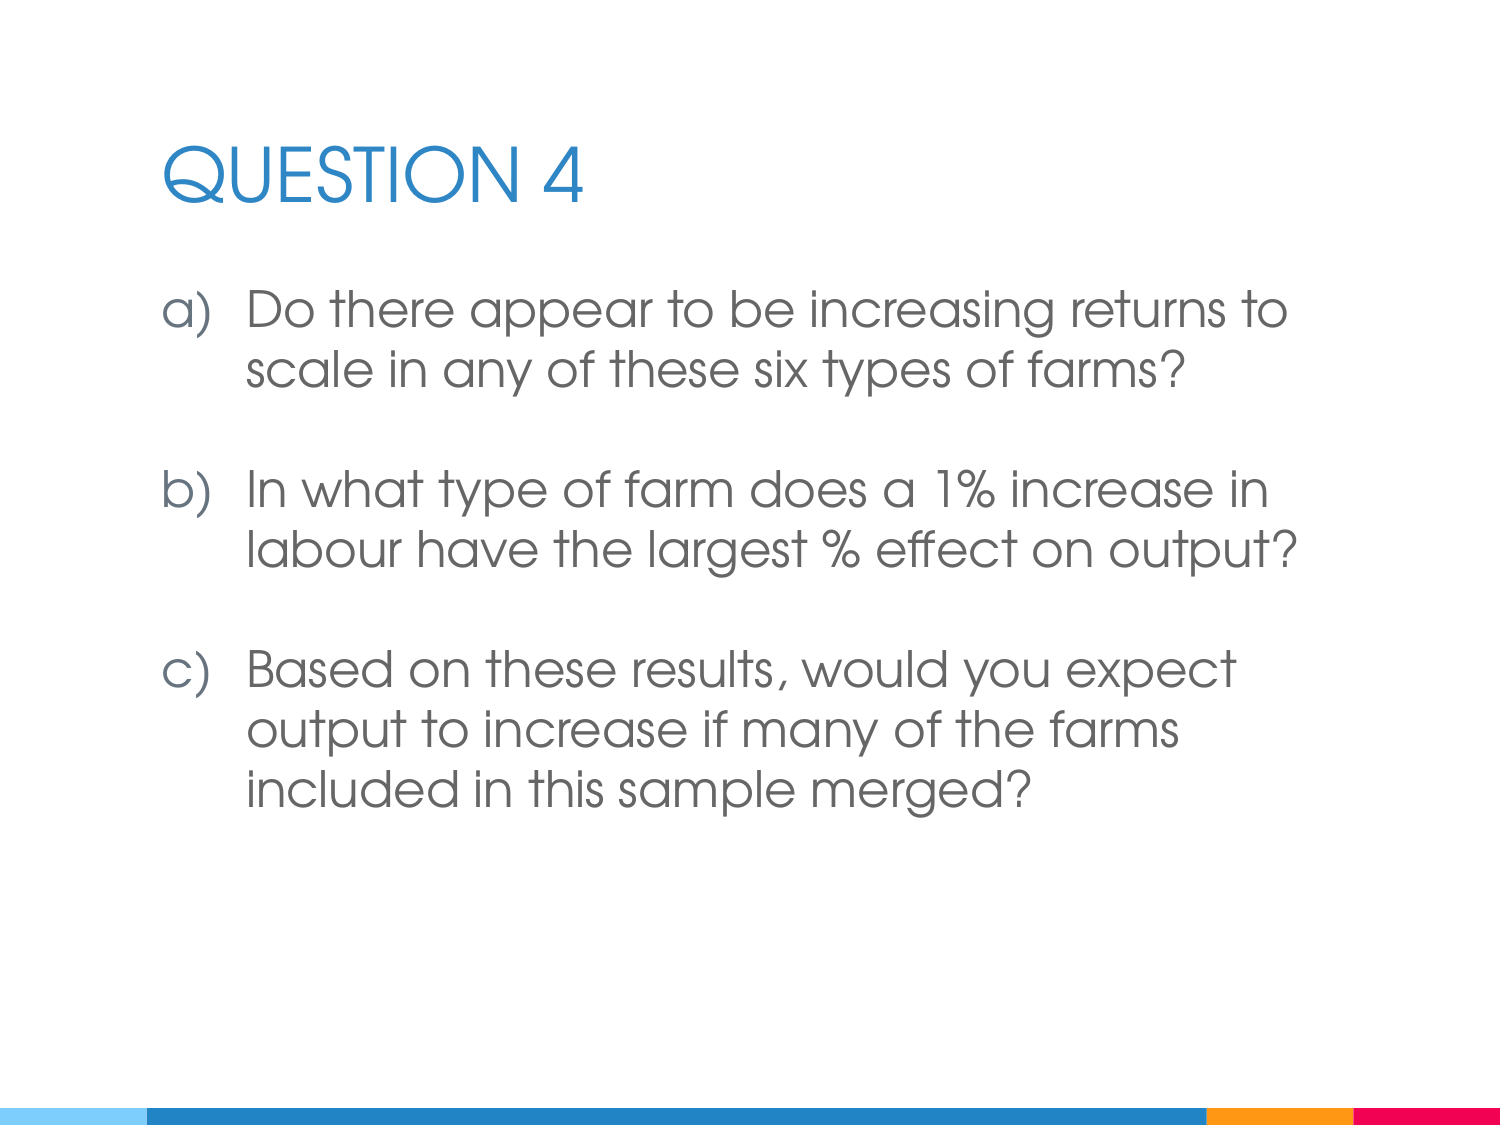

# QUESTION 4
Do there appear to be increasing returns to scale in any of these six types of farms?

In what type of farm does a 1% increase in labour have the largest % effect on output?

Based on these results, would you expect output to increase if many of the farms included in this sample merged?